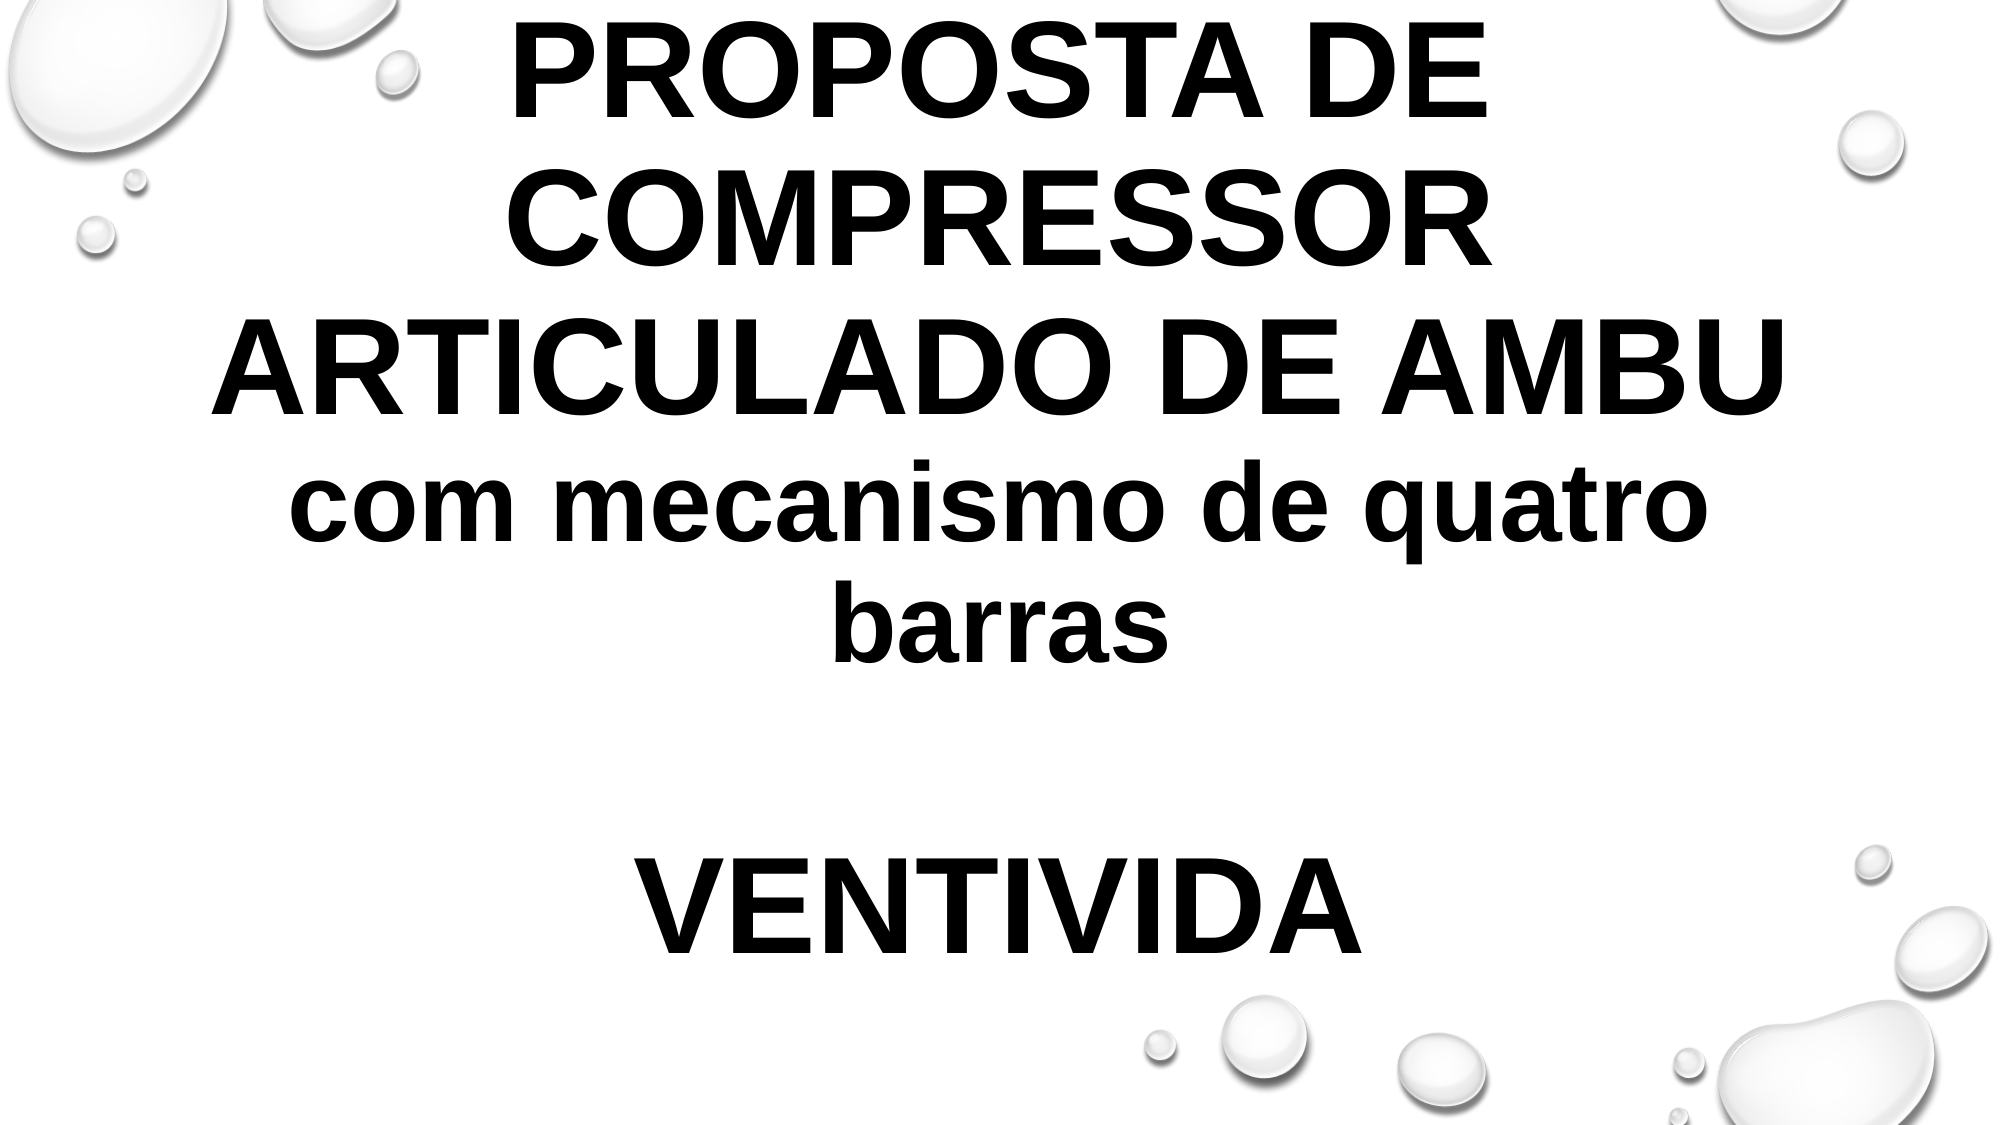

# PROPOSTA DE COMPRESSOR ARTICULADO DE AMBU com mecanismo de quatro barras VENTIVIDA